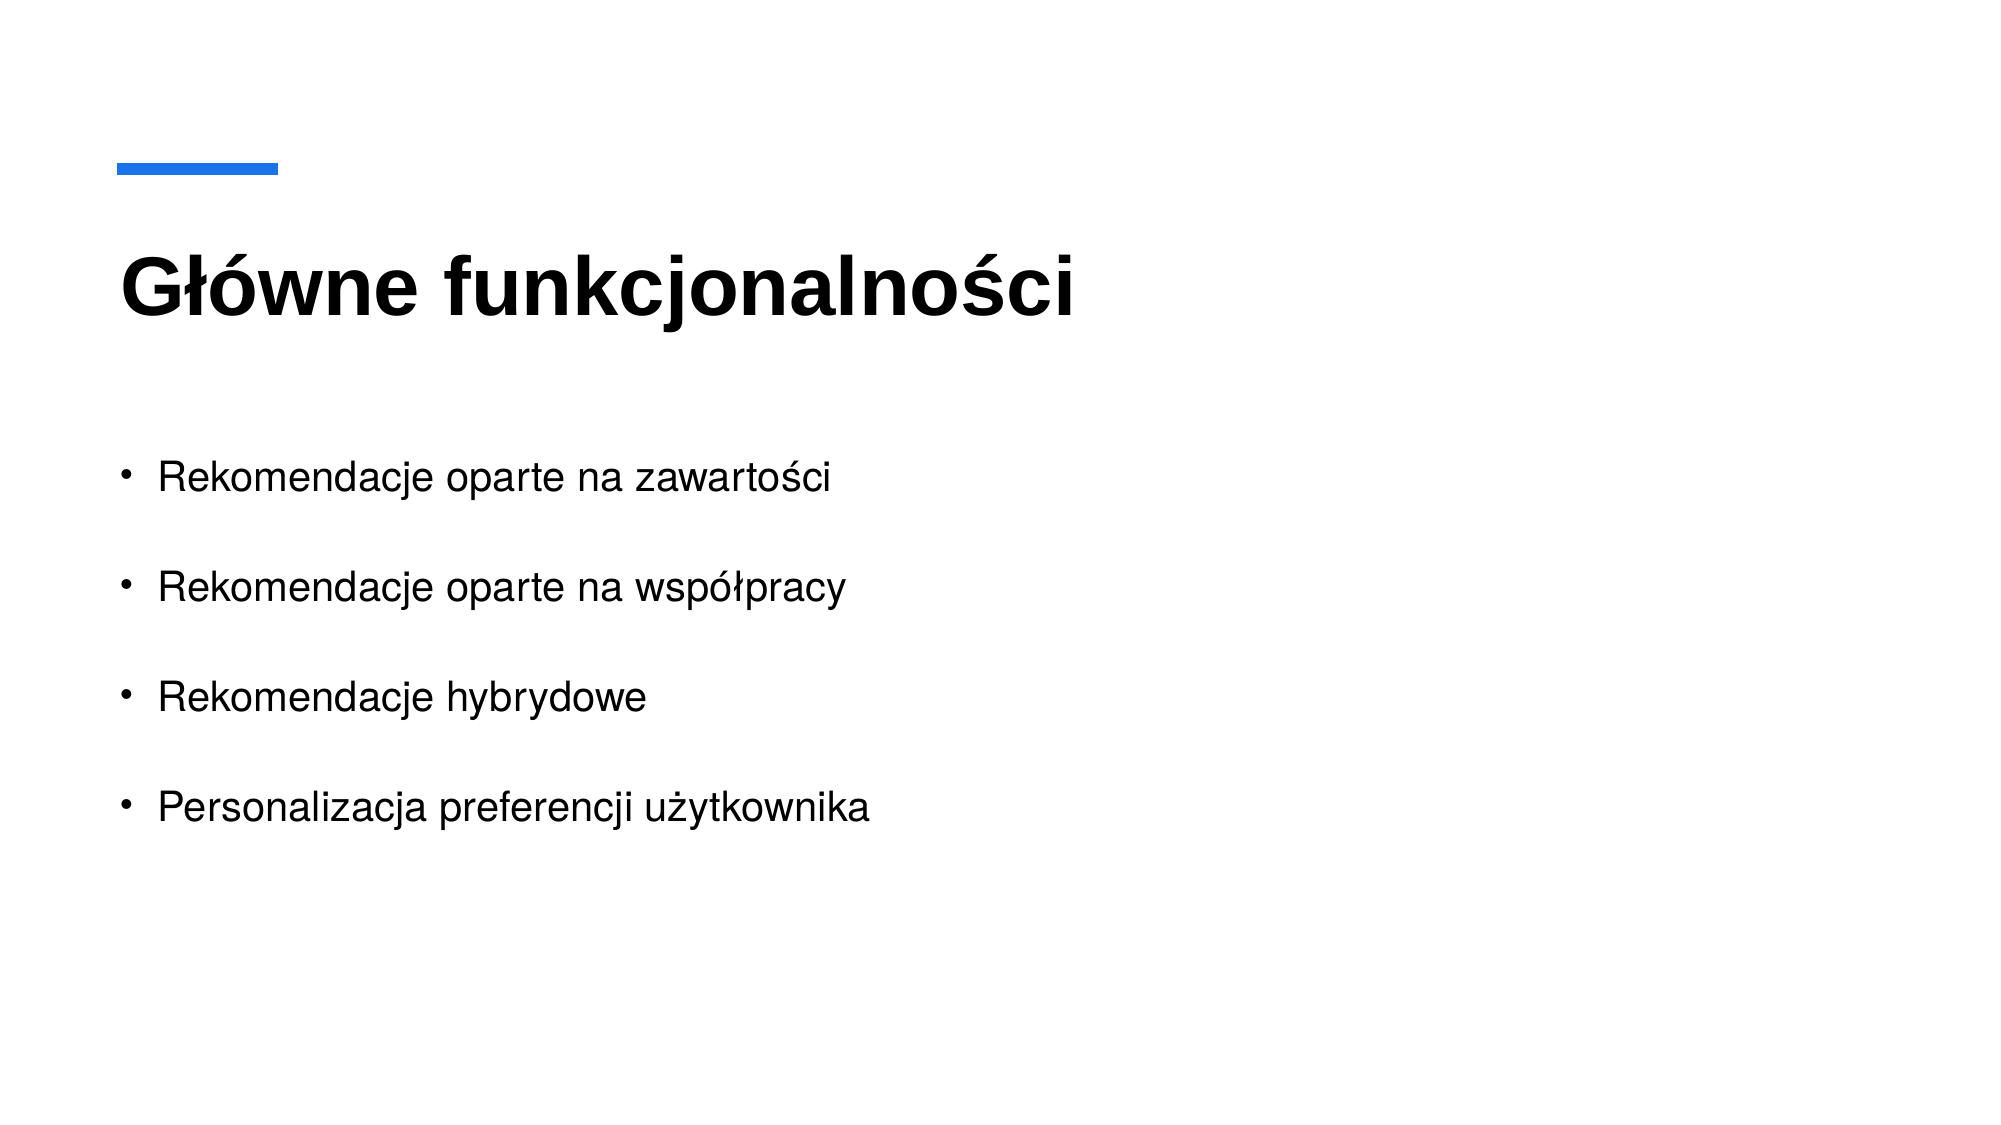

# Główne funkcjonalności
Rekomendacje oparte na zawartości
Rekomendacje oparte na współpracy
Rekomendacje hybrydowe
Personalizacja preferencji użytkownika